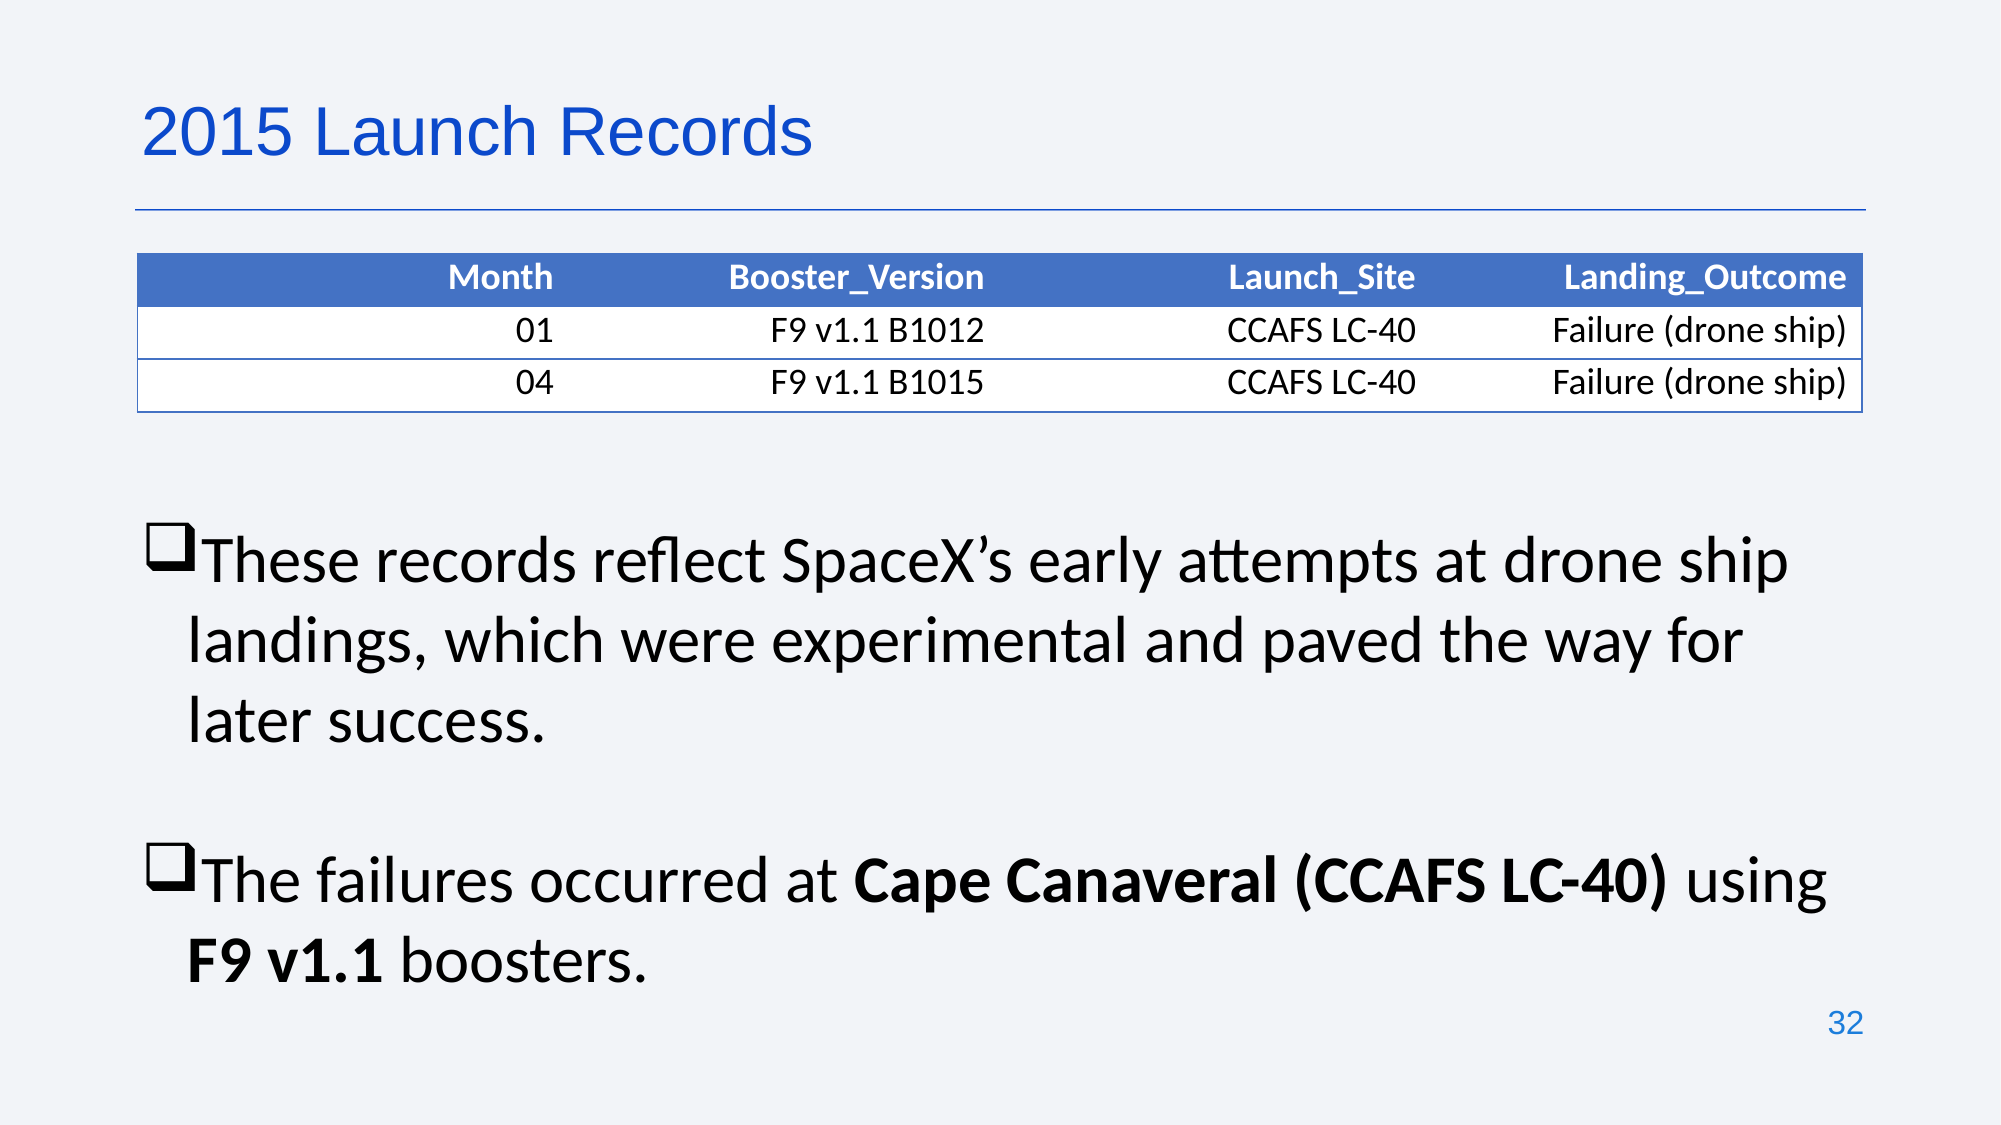

2015 Launch Records
| Month | Booster\_Version | Launch\_Site | Landing\_Outcome |
| --- | --- | --- | --- |
| 01 | F9 v1.1 B1012 | CCAFS LC-40 | Failure (drone ship) |
| 04 | F9 v1.1 B1015 | CCAFS LC-40 | Failure (drone ship) |
These records reflect SpaceX’s early attempts at drone ship landings, which were experimental and paved the way for later success.

The failures occurred at Cape Canaveral (CCAFS LC-40) using F9 v1.1 boosters.
32